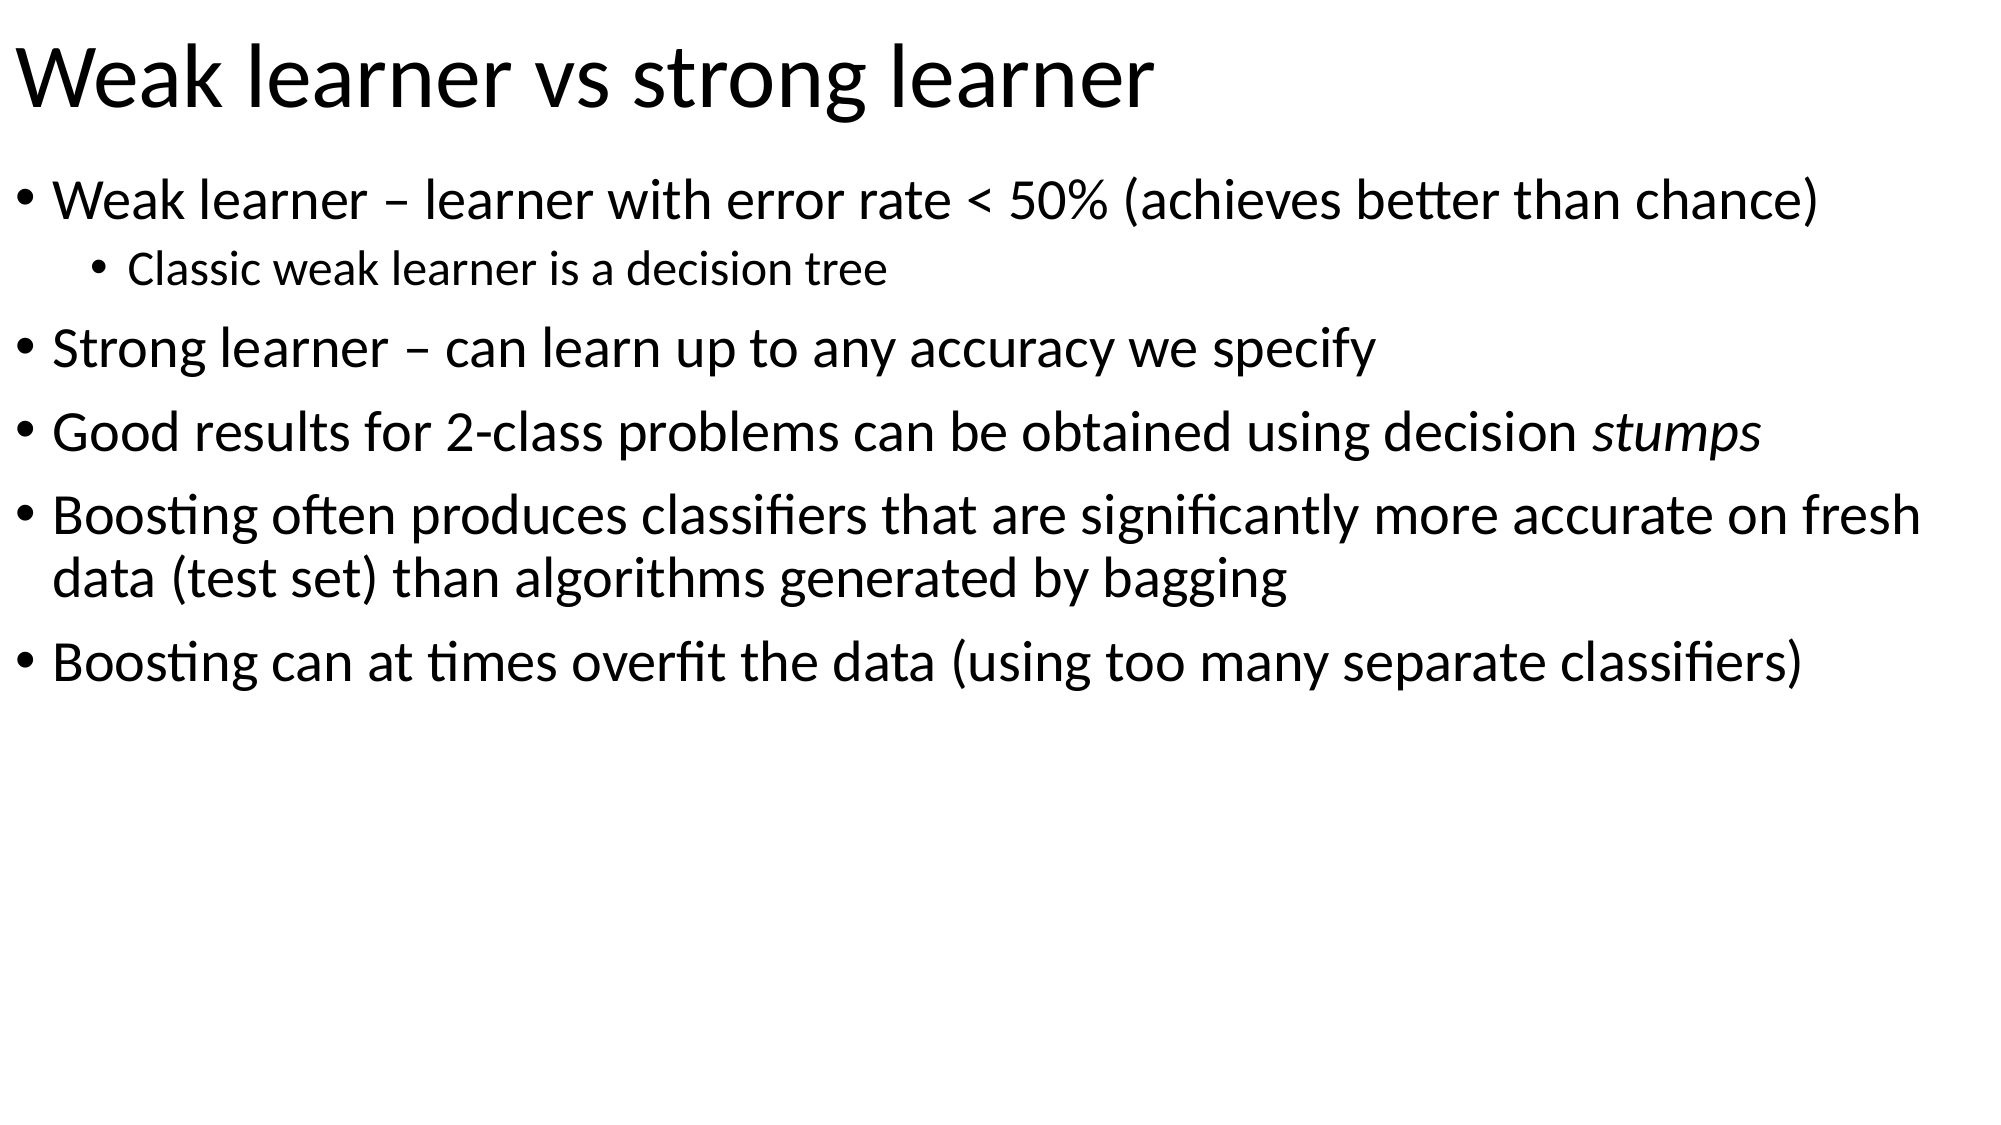

# Weak learner vs strong learner
Weak learner – learner with error rate < 50% (achieves better than chance)
Classic weak learner is a decision tree
Strong learner – can learn up to any accuracy we specify
Good results for 2-class problems can be obtained using decision stumps
Boosting often produces classifiers that are significantly more accurate on fresh data (test set) than algorithms generated by bagging
Boosting can at times overfit the data (using too many separate classifiers)